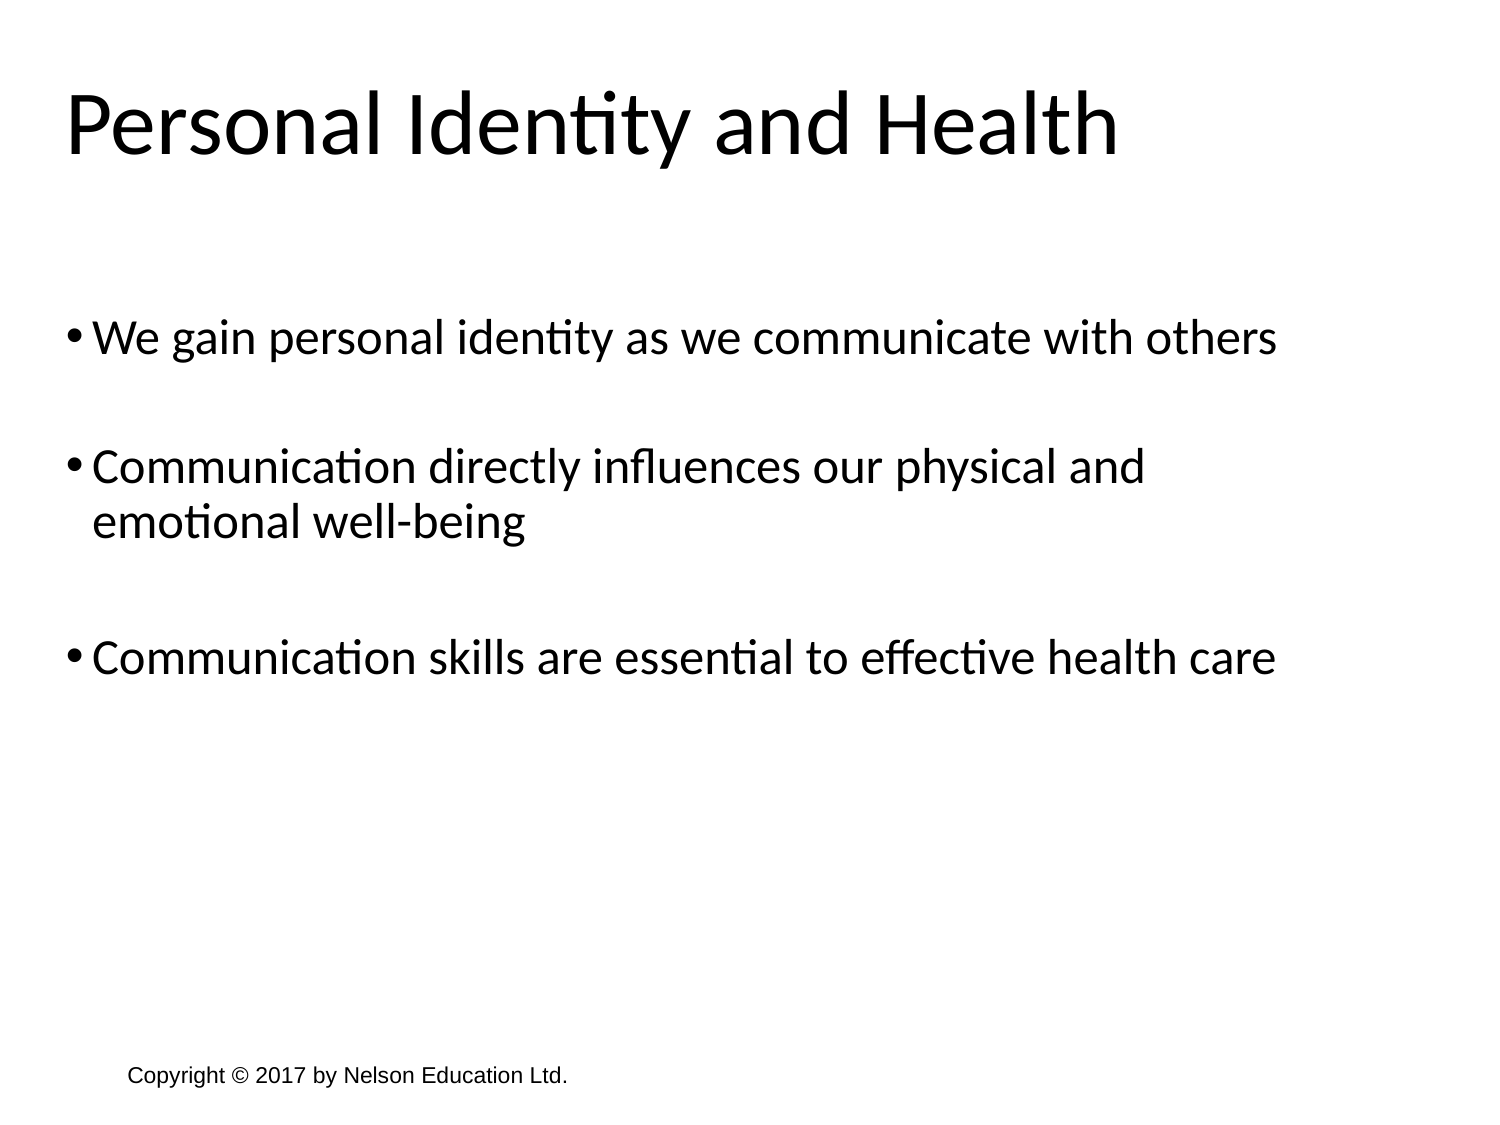

Personal Identity and Health
We gain personal identity as we communicate with others
Communication directly influences our physical and emotional well-being

Communication skills are essential to effective health care